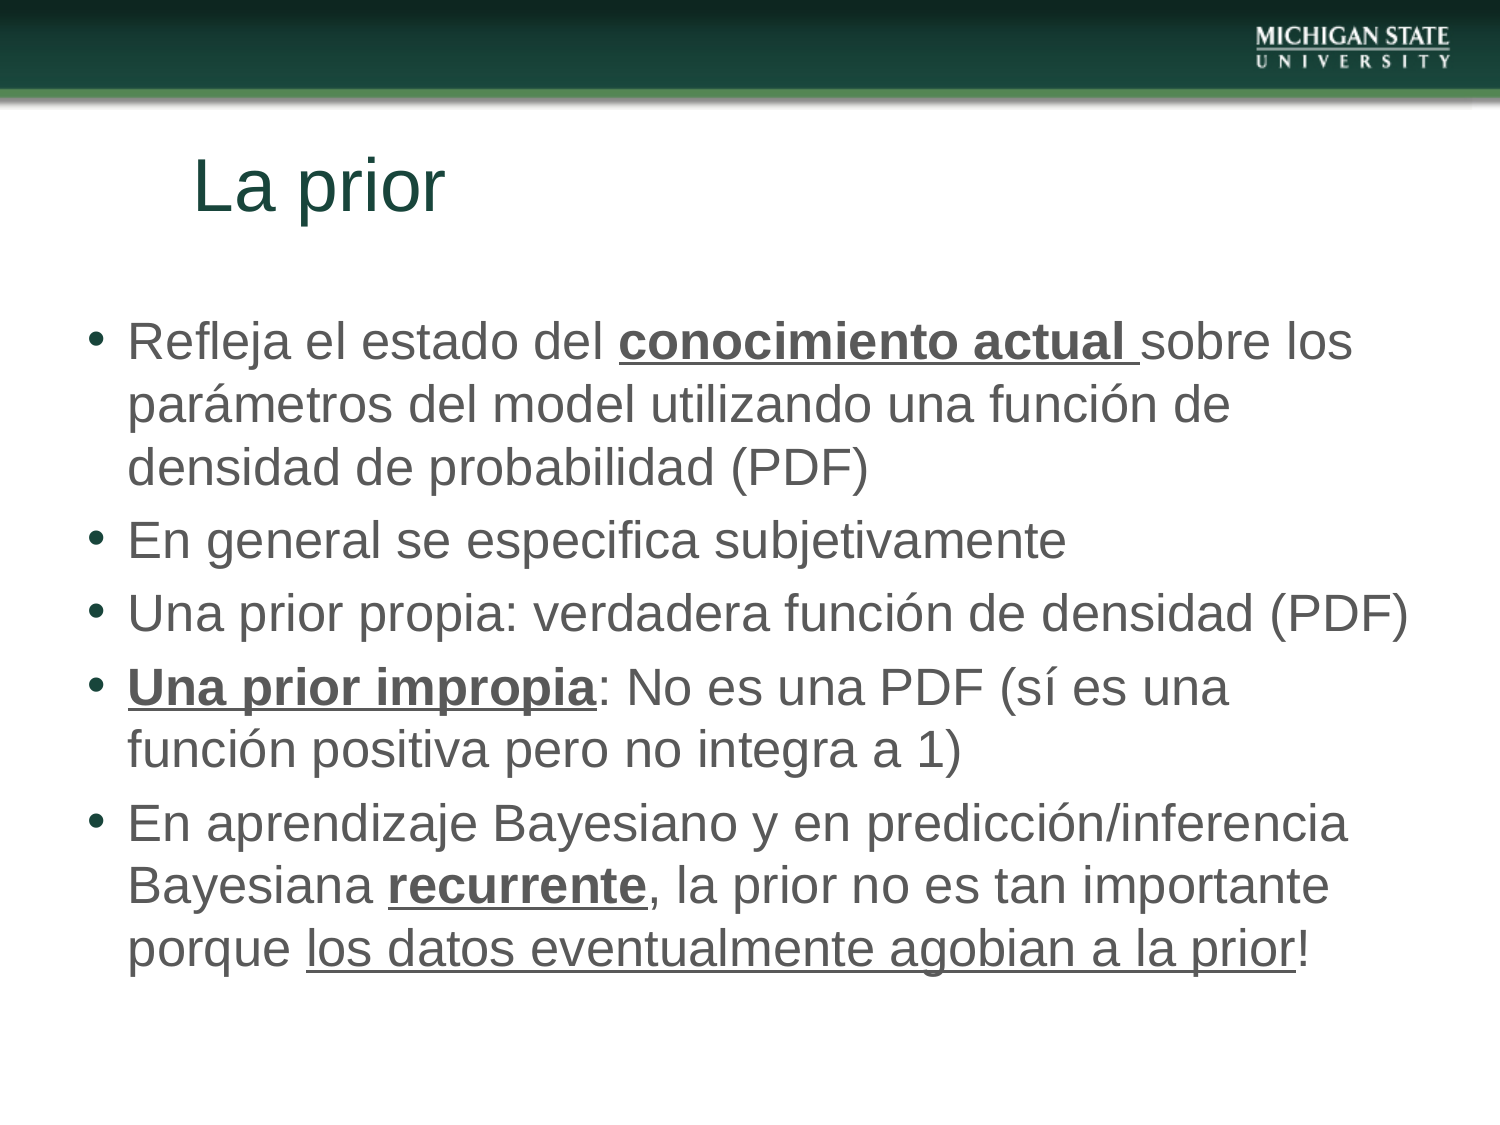

# La prior
Refleja el estado del conocimiento actual sobre los parámetros del model utilizando una función de densidad de probabilidad (PDF)
En general se especifica subjetivamente
Una prior propia: verdadera función de densidad (PDF)
Una prior impropia: No es una PDF (sí es una función positiva pero no integra a 1)
En aprendizaje Bayesiano y en predicción/inferencia Bayesiana recurrente, la prior no es tan importante porque los datos eventualmente agobian a la prior!